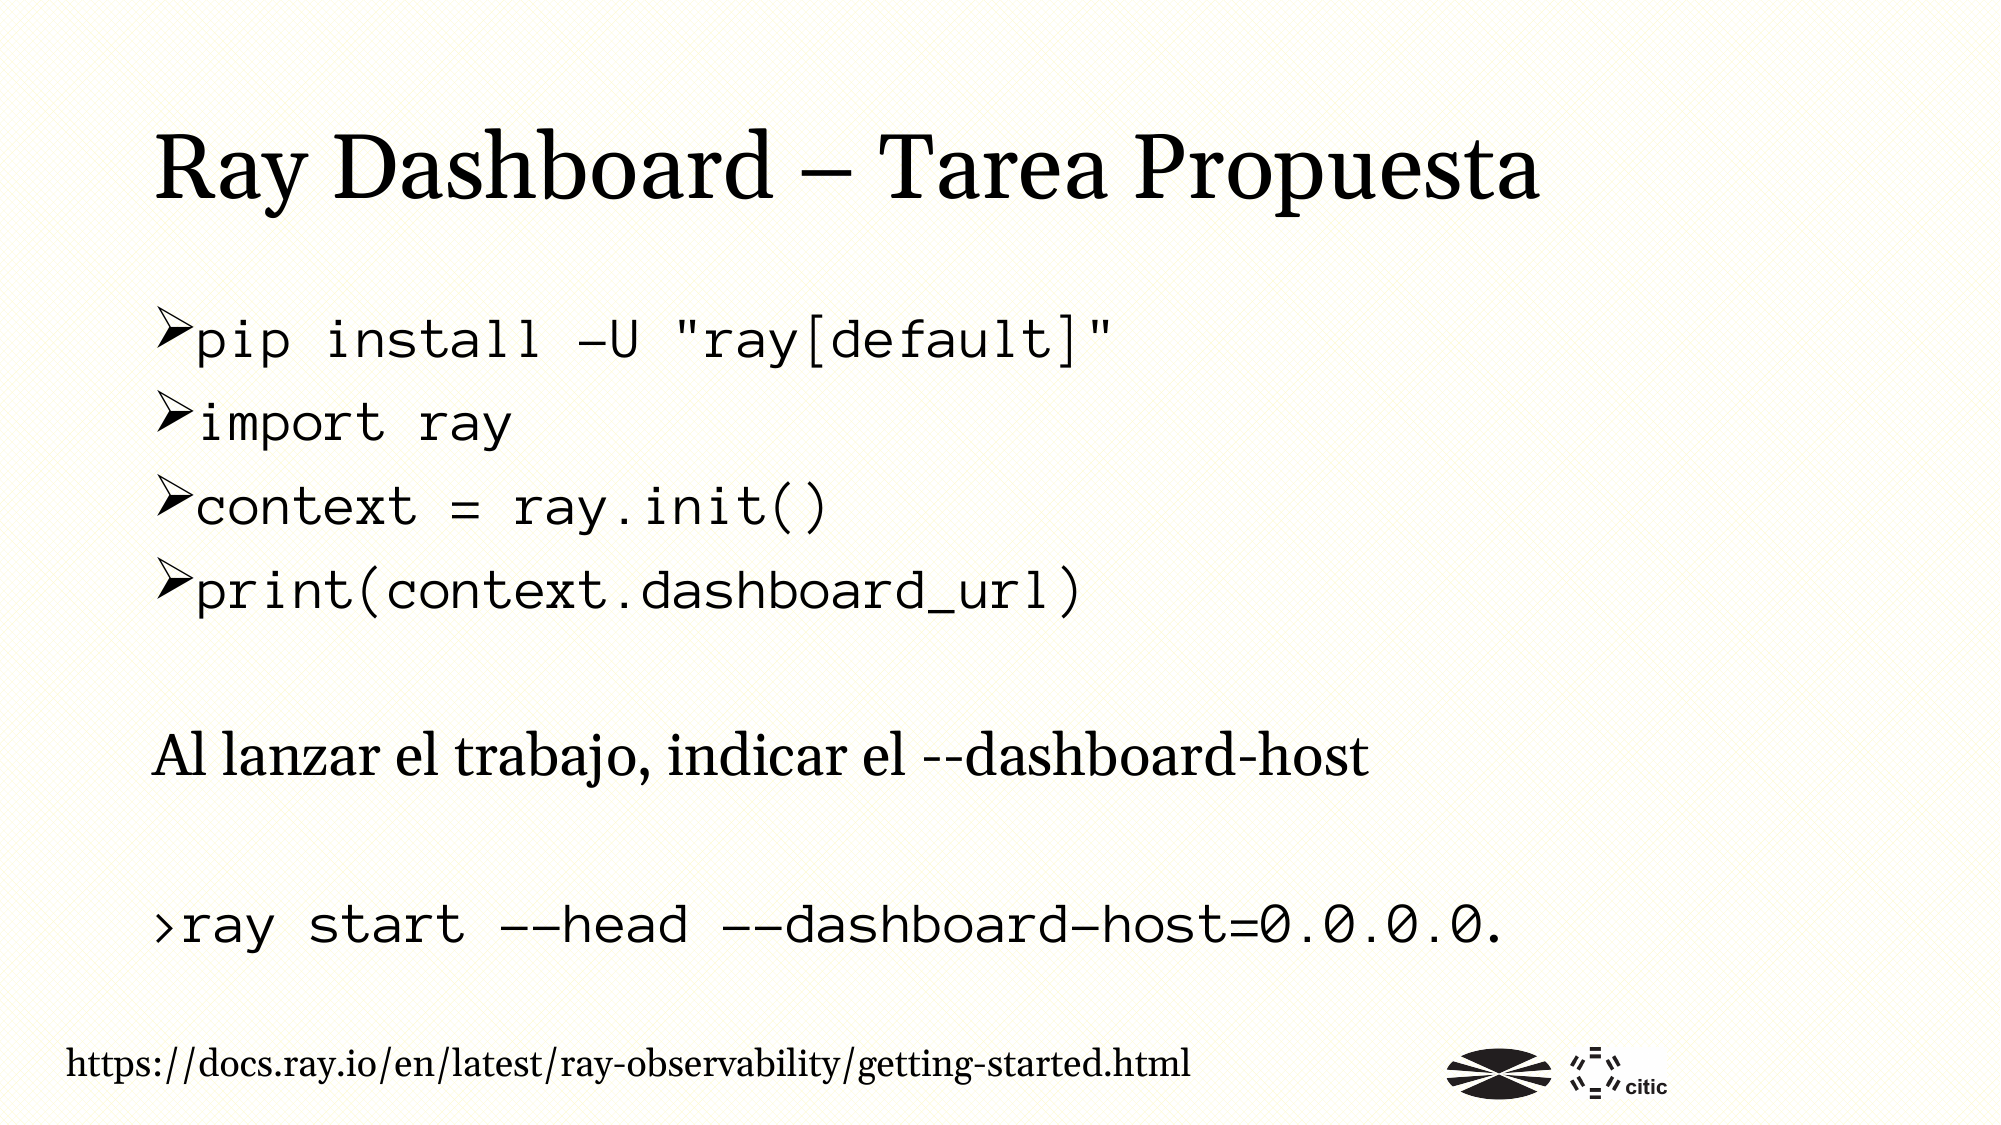

# Ray Dashboard – Tarea Propuesta
pip install -U "ray[default]"
import ray
context = ray.init()
print(context.dashboard_url)

Al lanzar el trabajo, indicar el --dashboard-host

>ray start --head --dashboard-host=0.0.0.0.
https://docs.ray.io/en/latest/ray-observability/getting-started.html